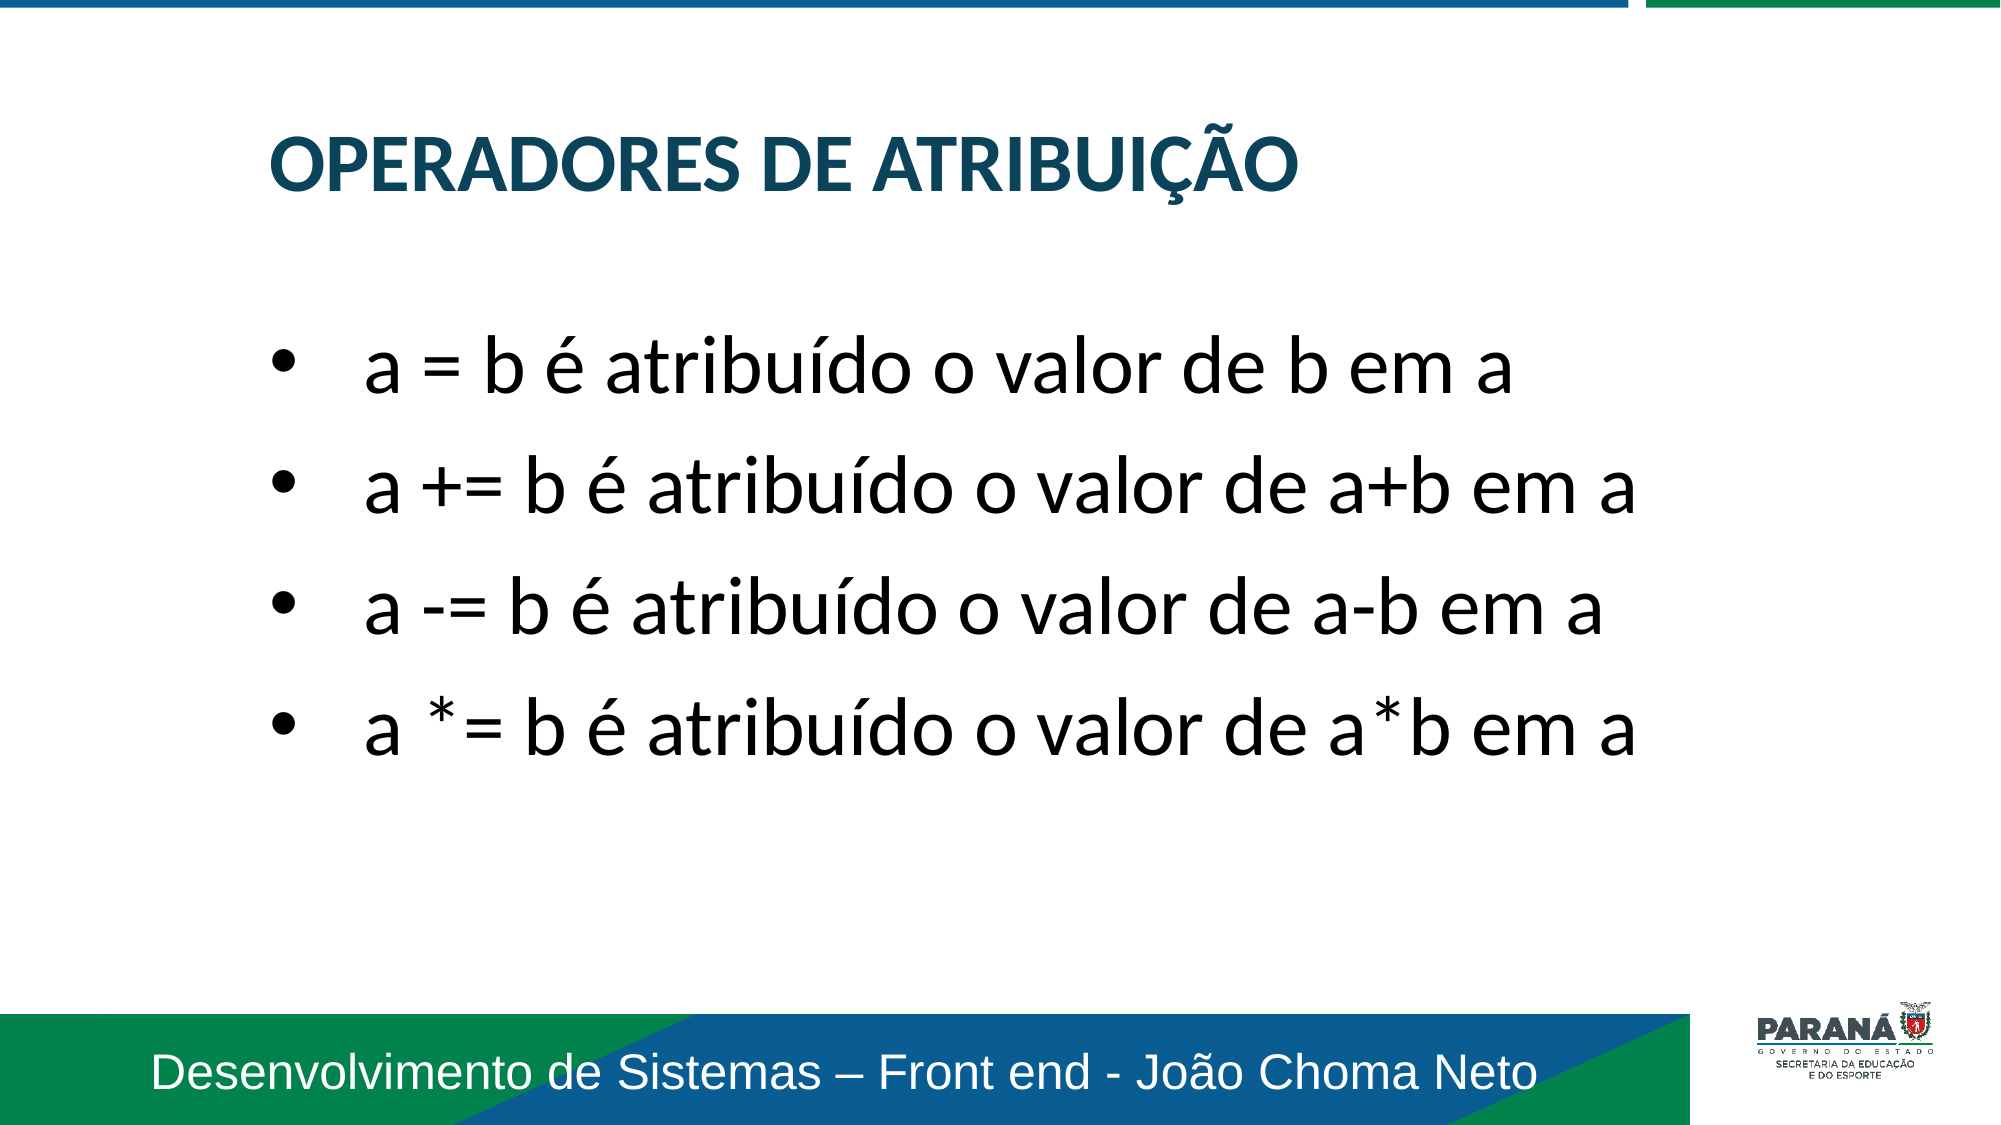

OPERADORES DE ATRIBUIÇÃO
a = b é atribuído o valor de b em a
a += b é atribuído o valor de a+b em a
a -= b é atribuído o valor de a-b em a
a *= b é atribuído o valor de a*b em a